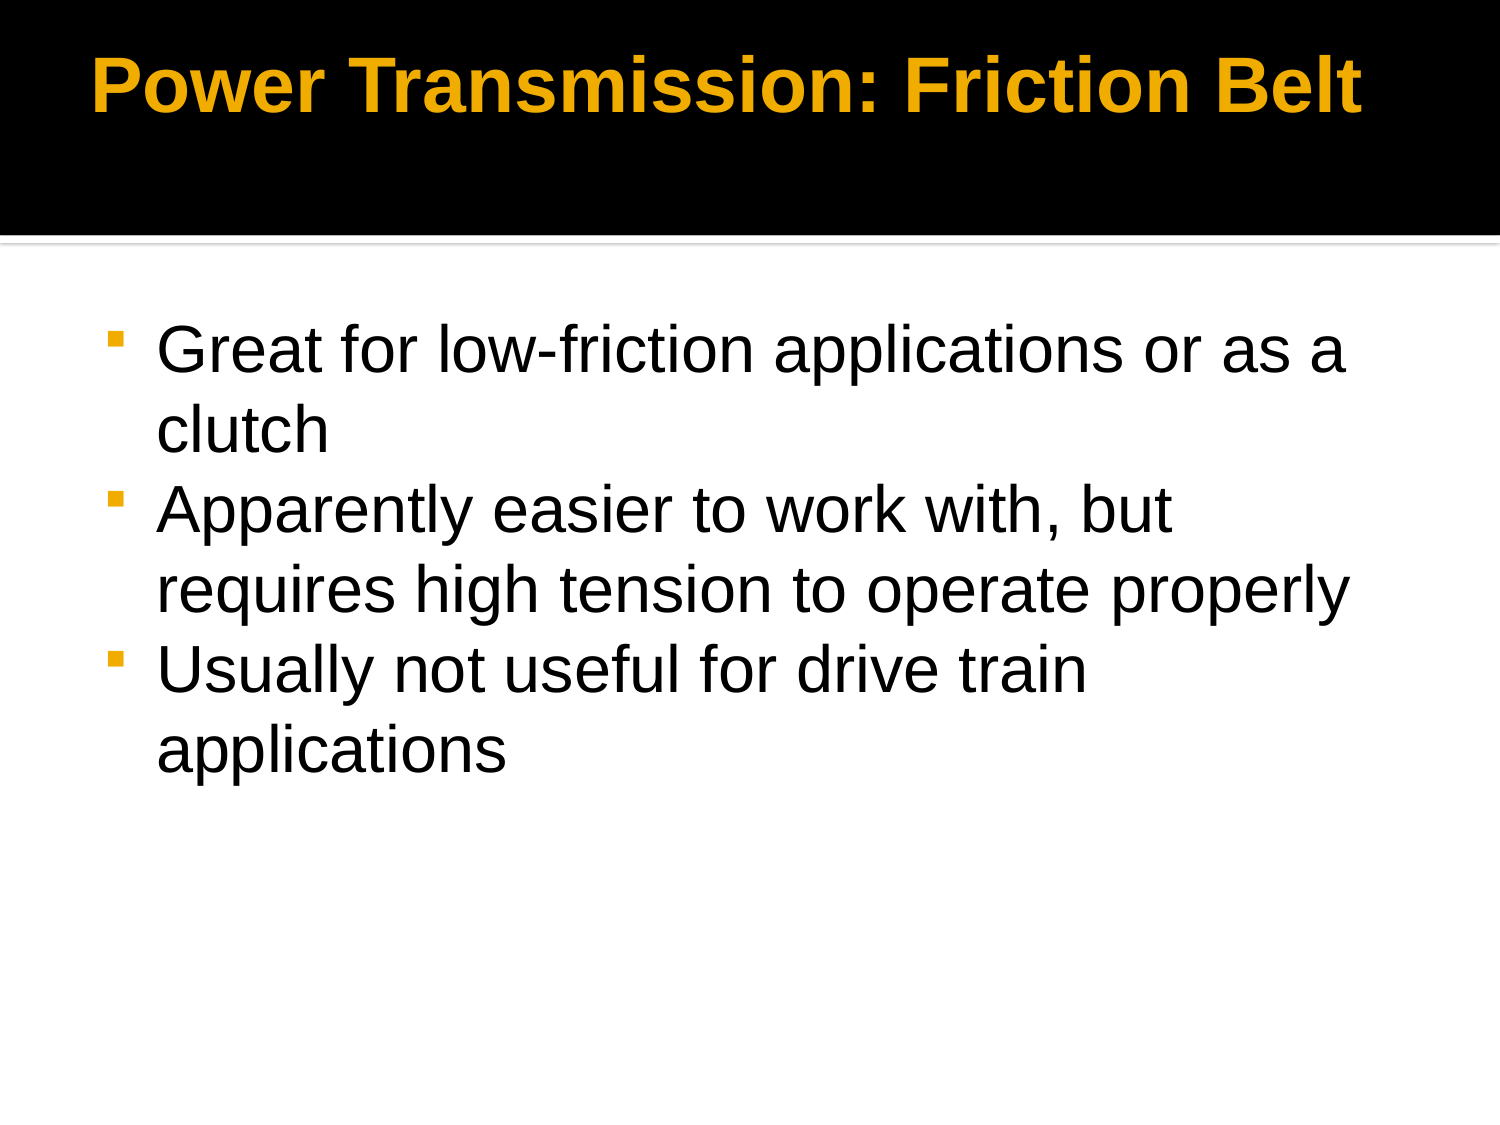

Power Transmission: Friction Belt
Great for low-friction applications or as a clutch
Apparently easier to work with, but requires high tension to operate properly
Usually not useful for drive train applications